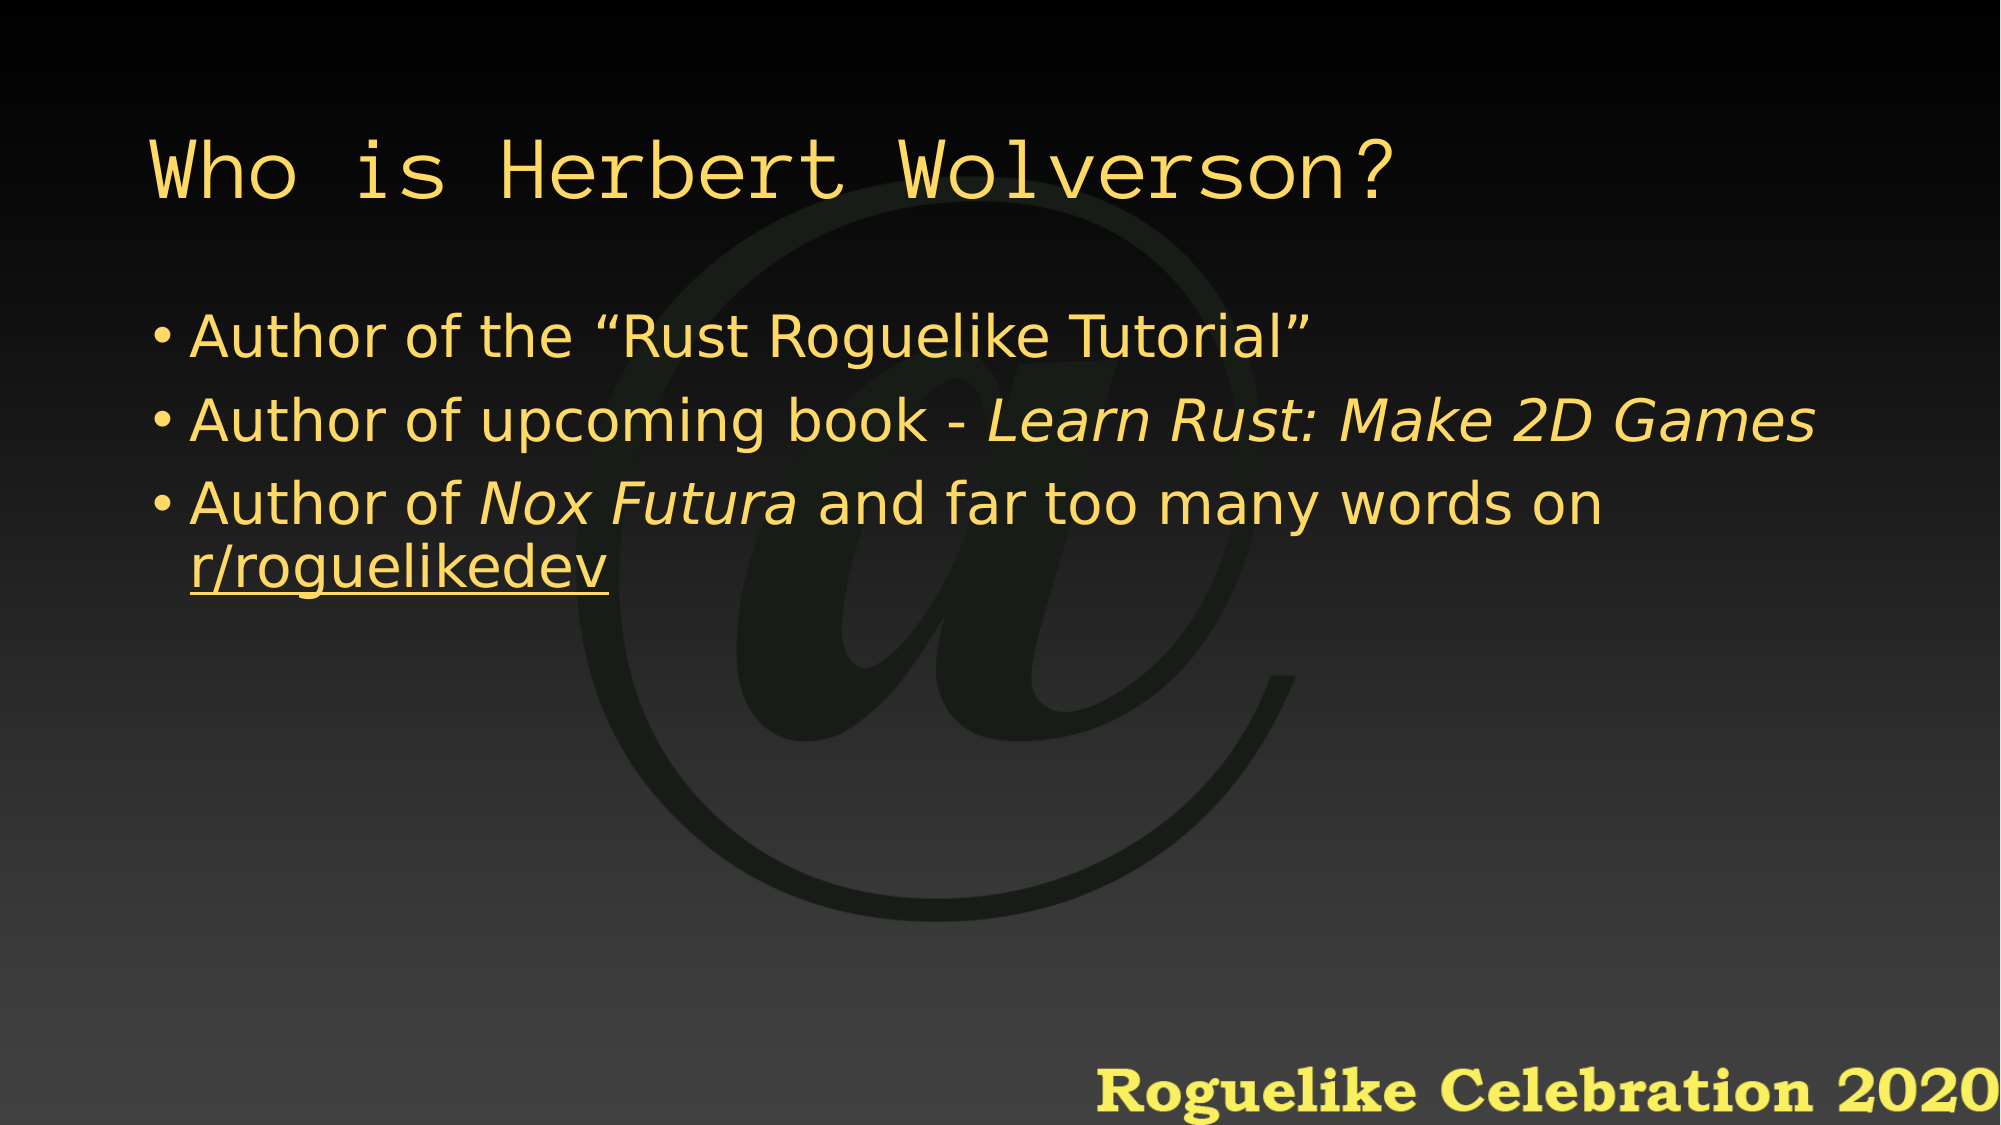

# Who is Herbert Wolverson?
Author of the “Rust Roguelike Tutorial”
Author of upcoming book - Learn Rust: Make 2D Games
Author of Nox Futura and far too many words on r/roguelikedev